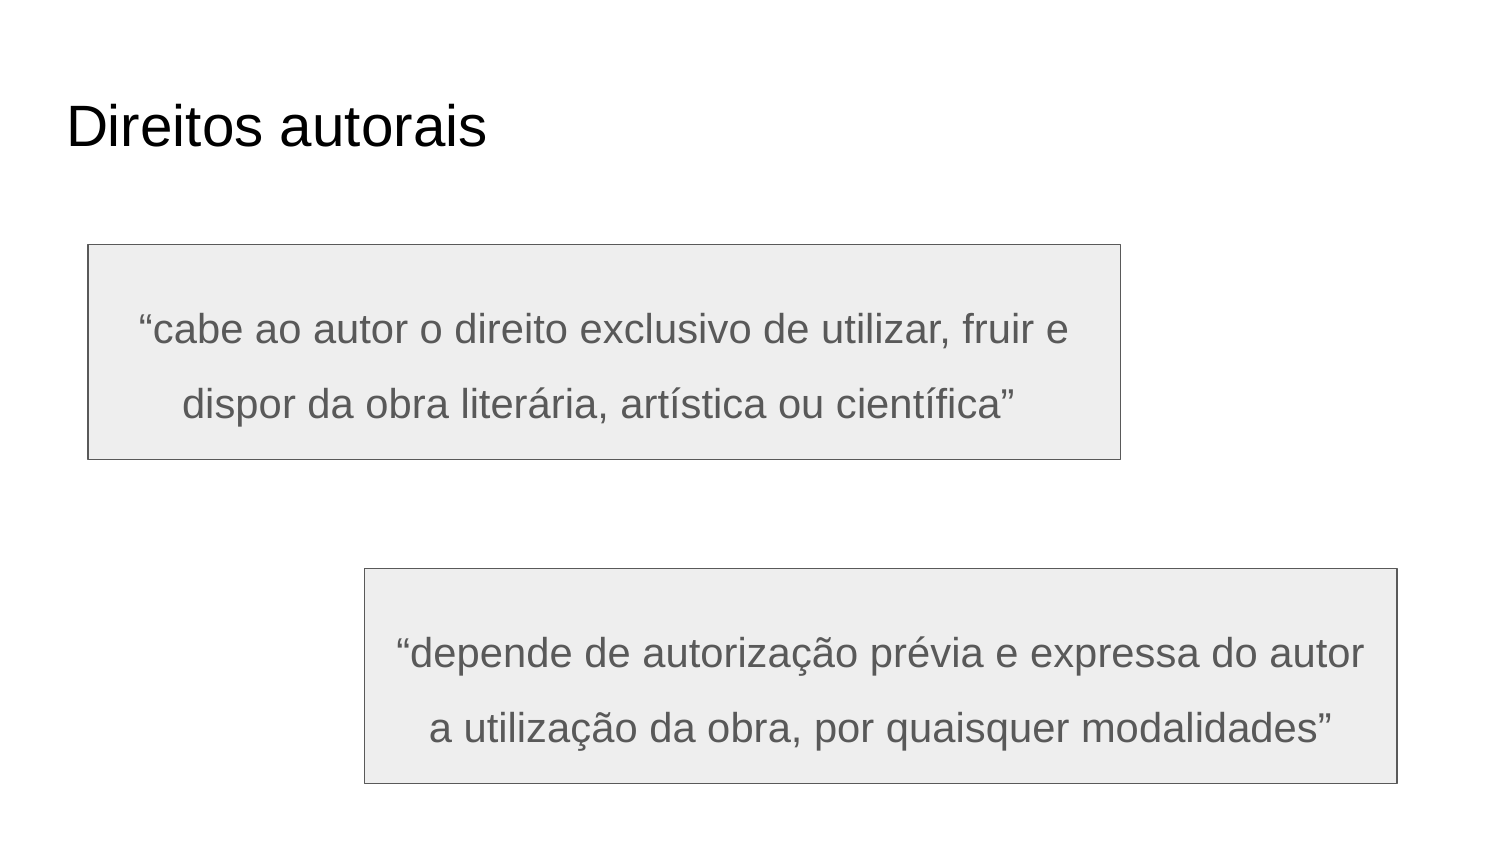

# Direitos autorais
“cabe ao autor o direito exclusivo de utilizar, fruir e dispor da obra literária, artística ou científica”
“depende de autorização prévia e expressa do autor a utilização da obra, por quaisquer modalidades”